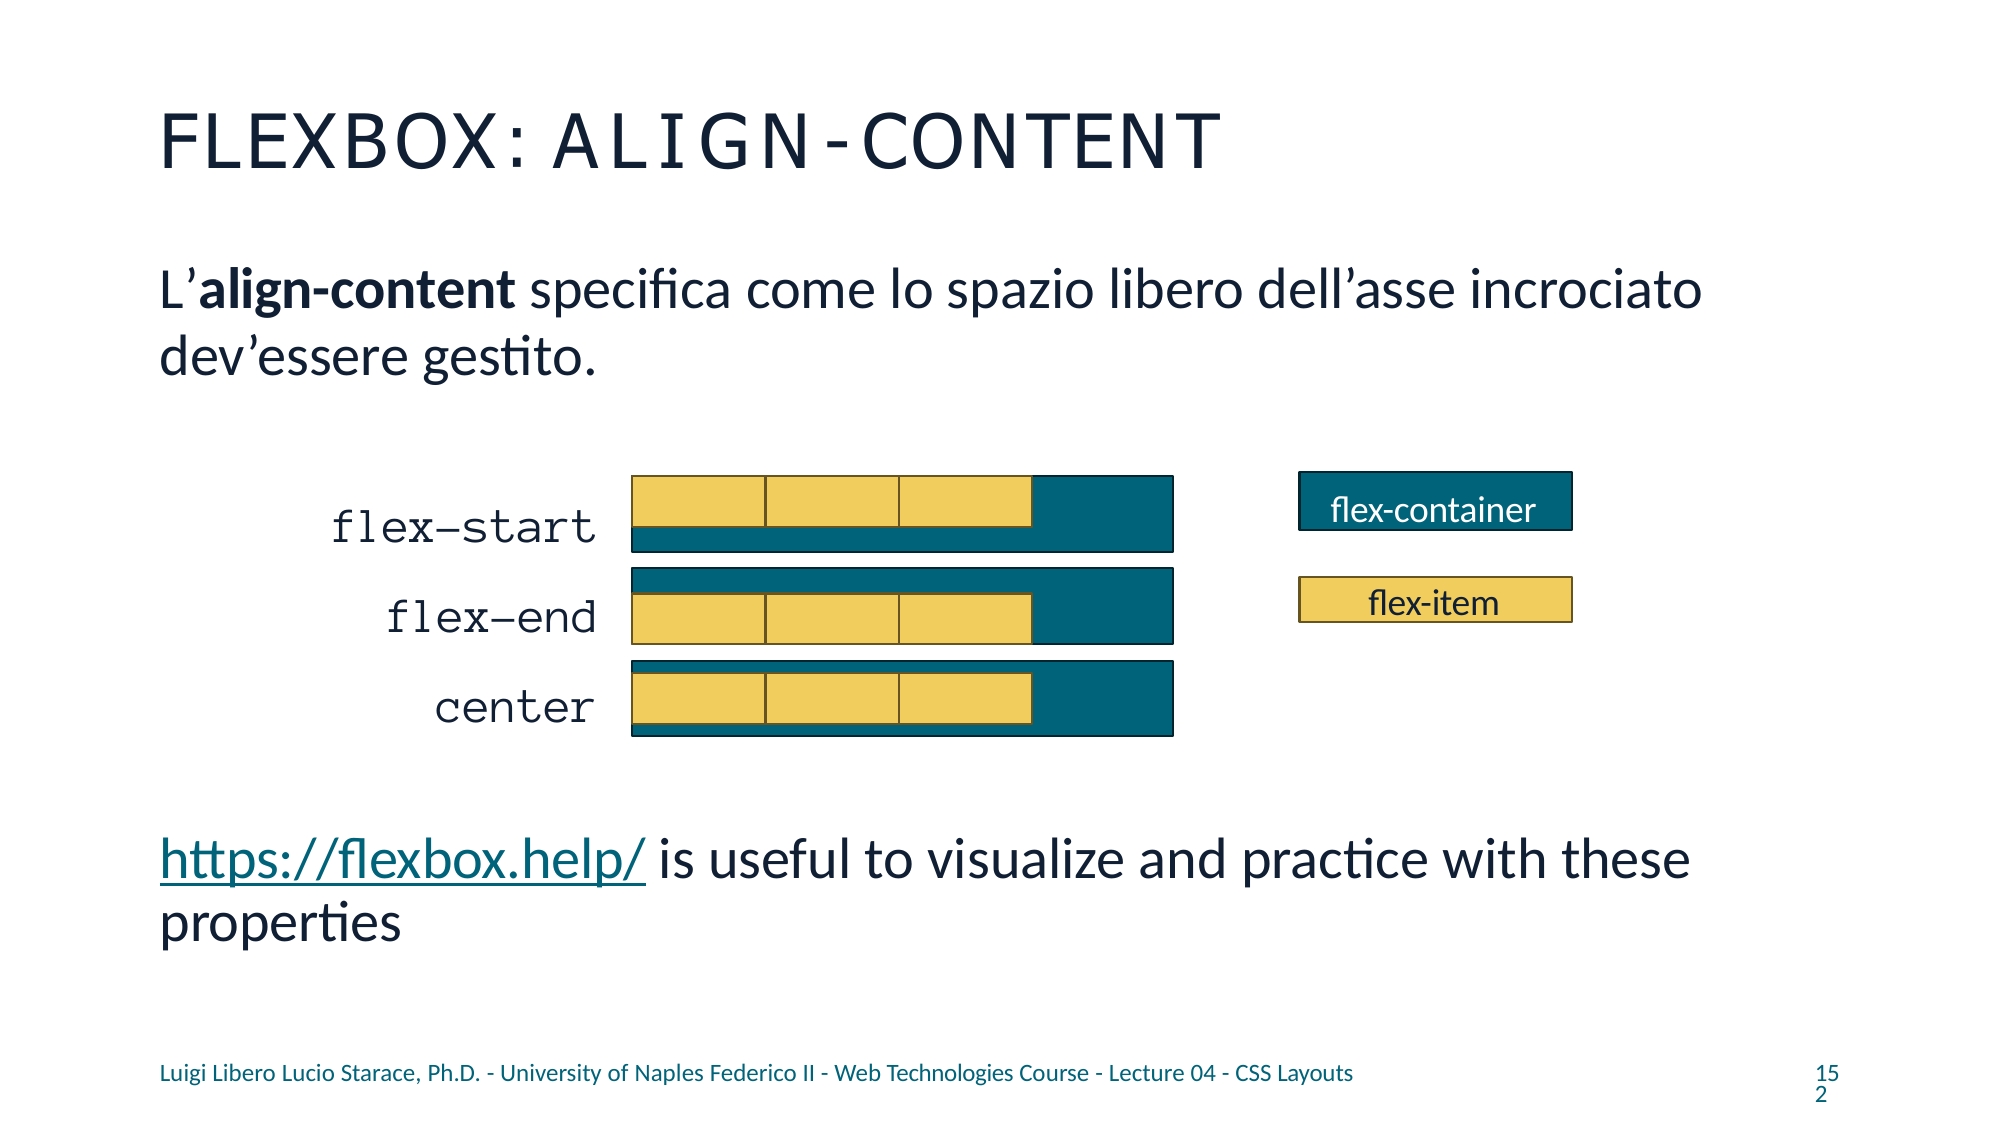

# FLEXBOX: ALIGN-CONTENT
L’align-content specifica come lo spazio libero dell’asse incrociato dev’essere gestito.
flex-start flex-end center
flex-container

flex-item

https://flexbox.help/ is useful to visualize and practice with these properties
Luigi Libero Lucio Starace, Ph.D. - University of Naples Federico II - Web Technologies Course - Lecture 04 - CSS Layouts
152